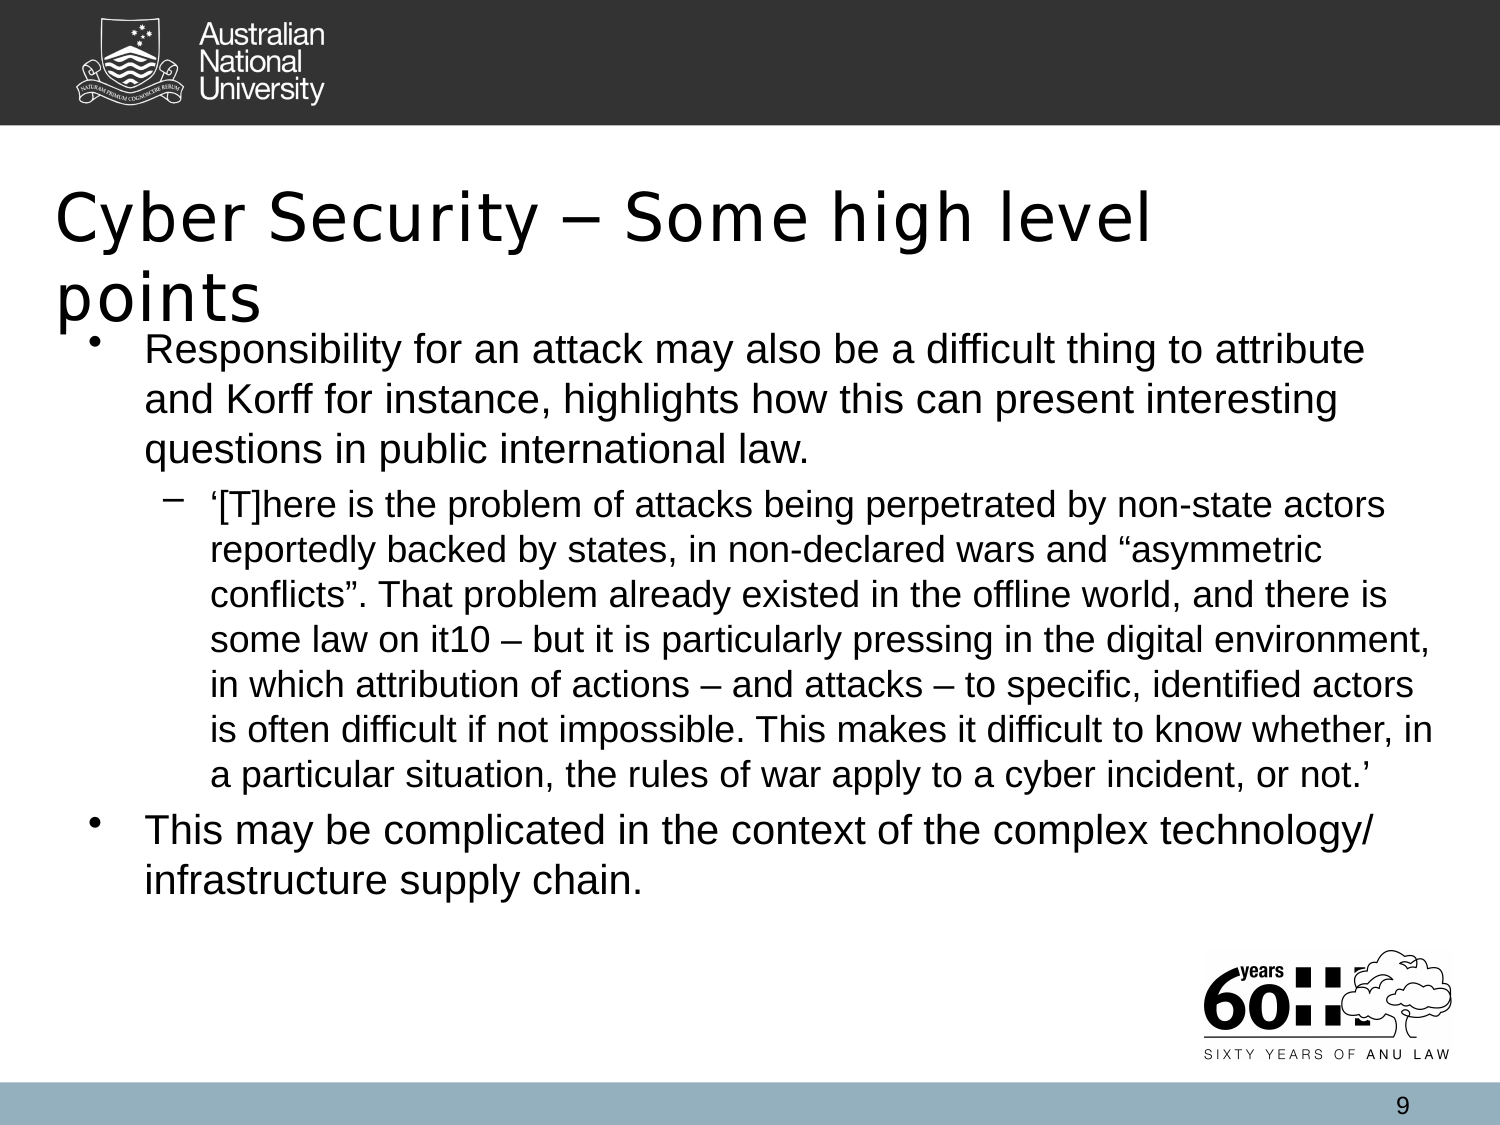

# Cyber Security – Some high level points
Responsibility for an attack may also be a difficult thing to attribute and Korff for instance, highlights how this can present interesting questions in public international law.
‘[T]here is the problem of attacks being perpetrated by non-state actors reportedly backed by states, in non-declared wars and “asymmetric conflicts”. That problem already existed in the offline world, and there is some law on it10 – but it is particularly pressing in the digital environment, in which attribution of actions – and attacks – to specific, identified actors is often difficult if not impossible. This makes it difficult to know whether, in a particular situation, the rules of war apply to a cyber incident, or not.’
This may be complicated in the context of the complex technology/ infrastructure supply chain.
9